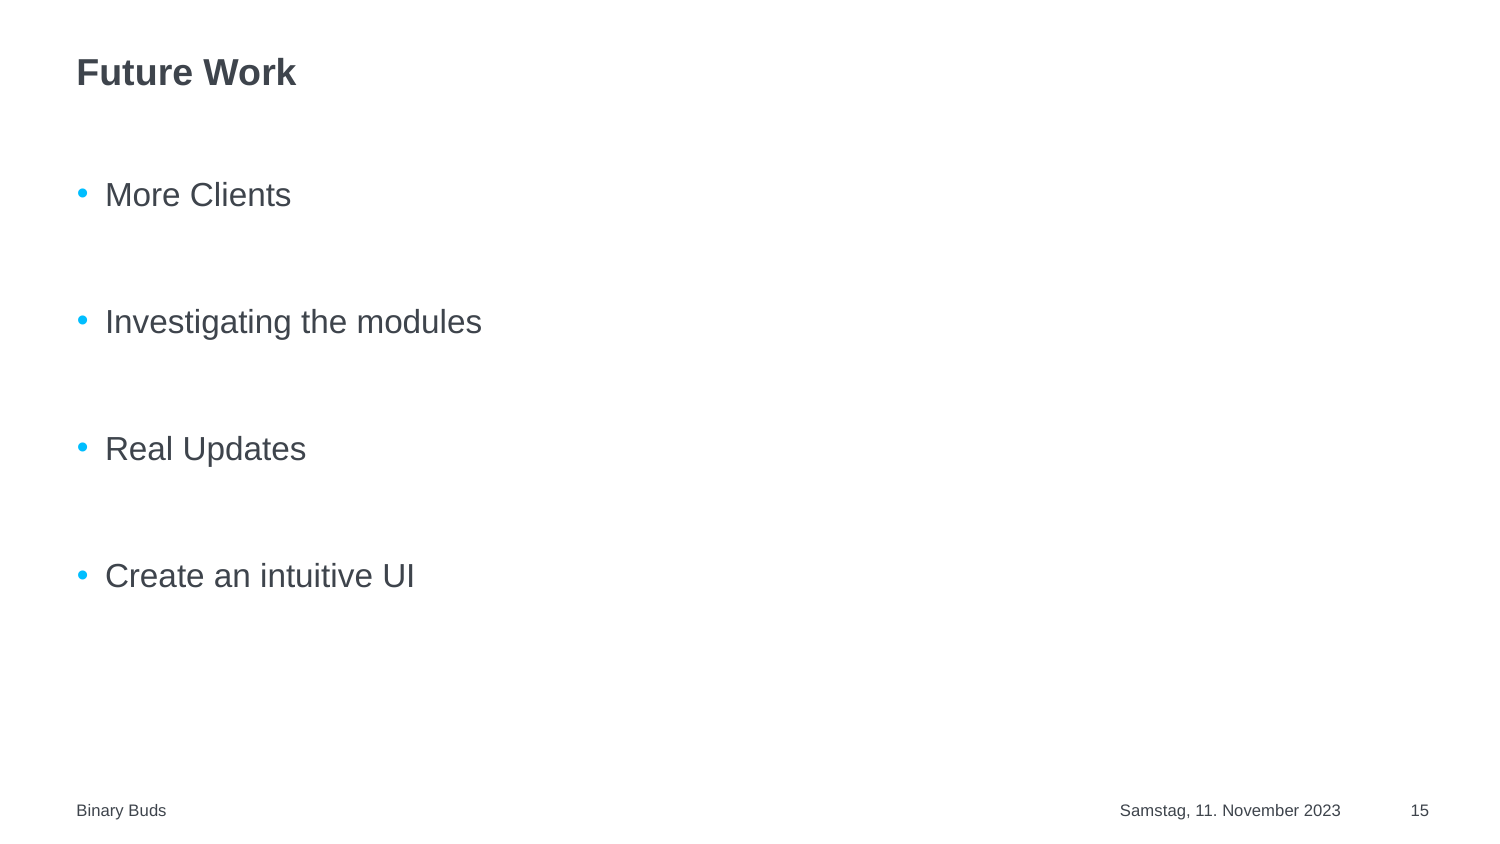

# Future Work

More Clients

Investigating the modules

Real Updates

Create an intuitive UI
Binary Buds
Samstag, 11. November 2023
15